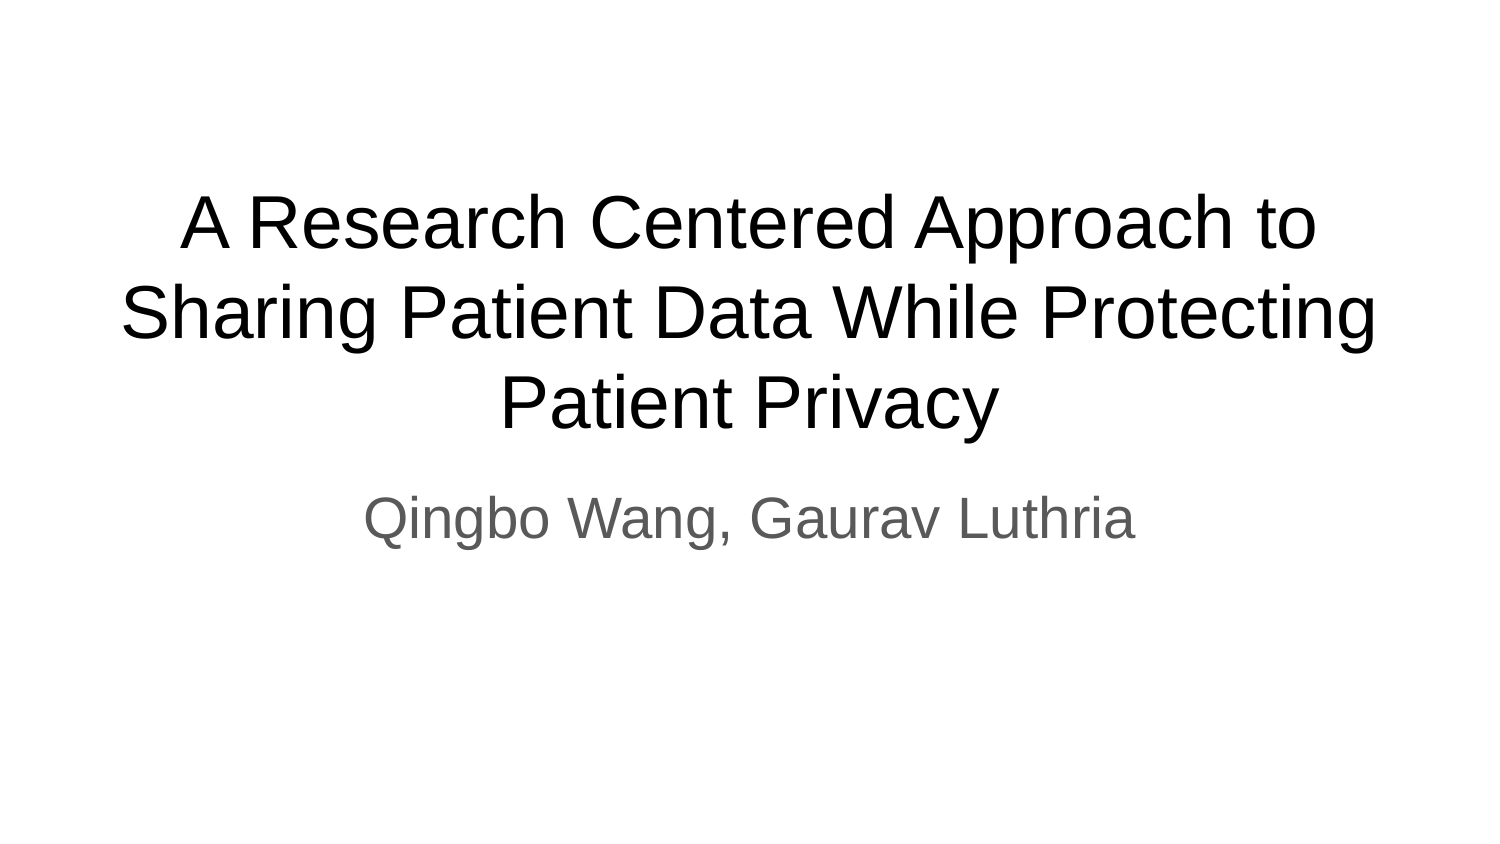

# A Research Centered Approach to Sharing Patient Data While Protecting Patient Privacy
Qingbo Wang, Gaurav Luthria